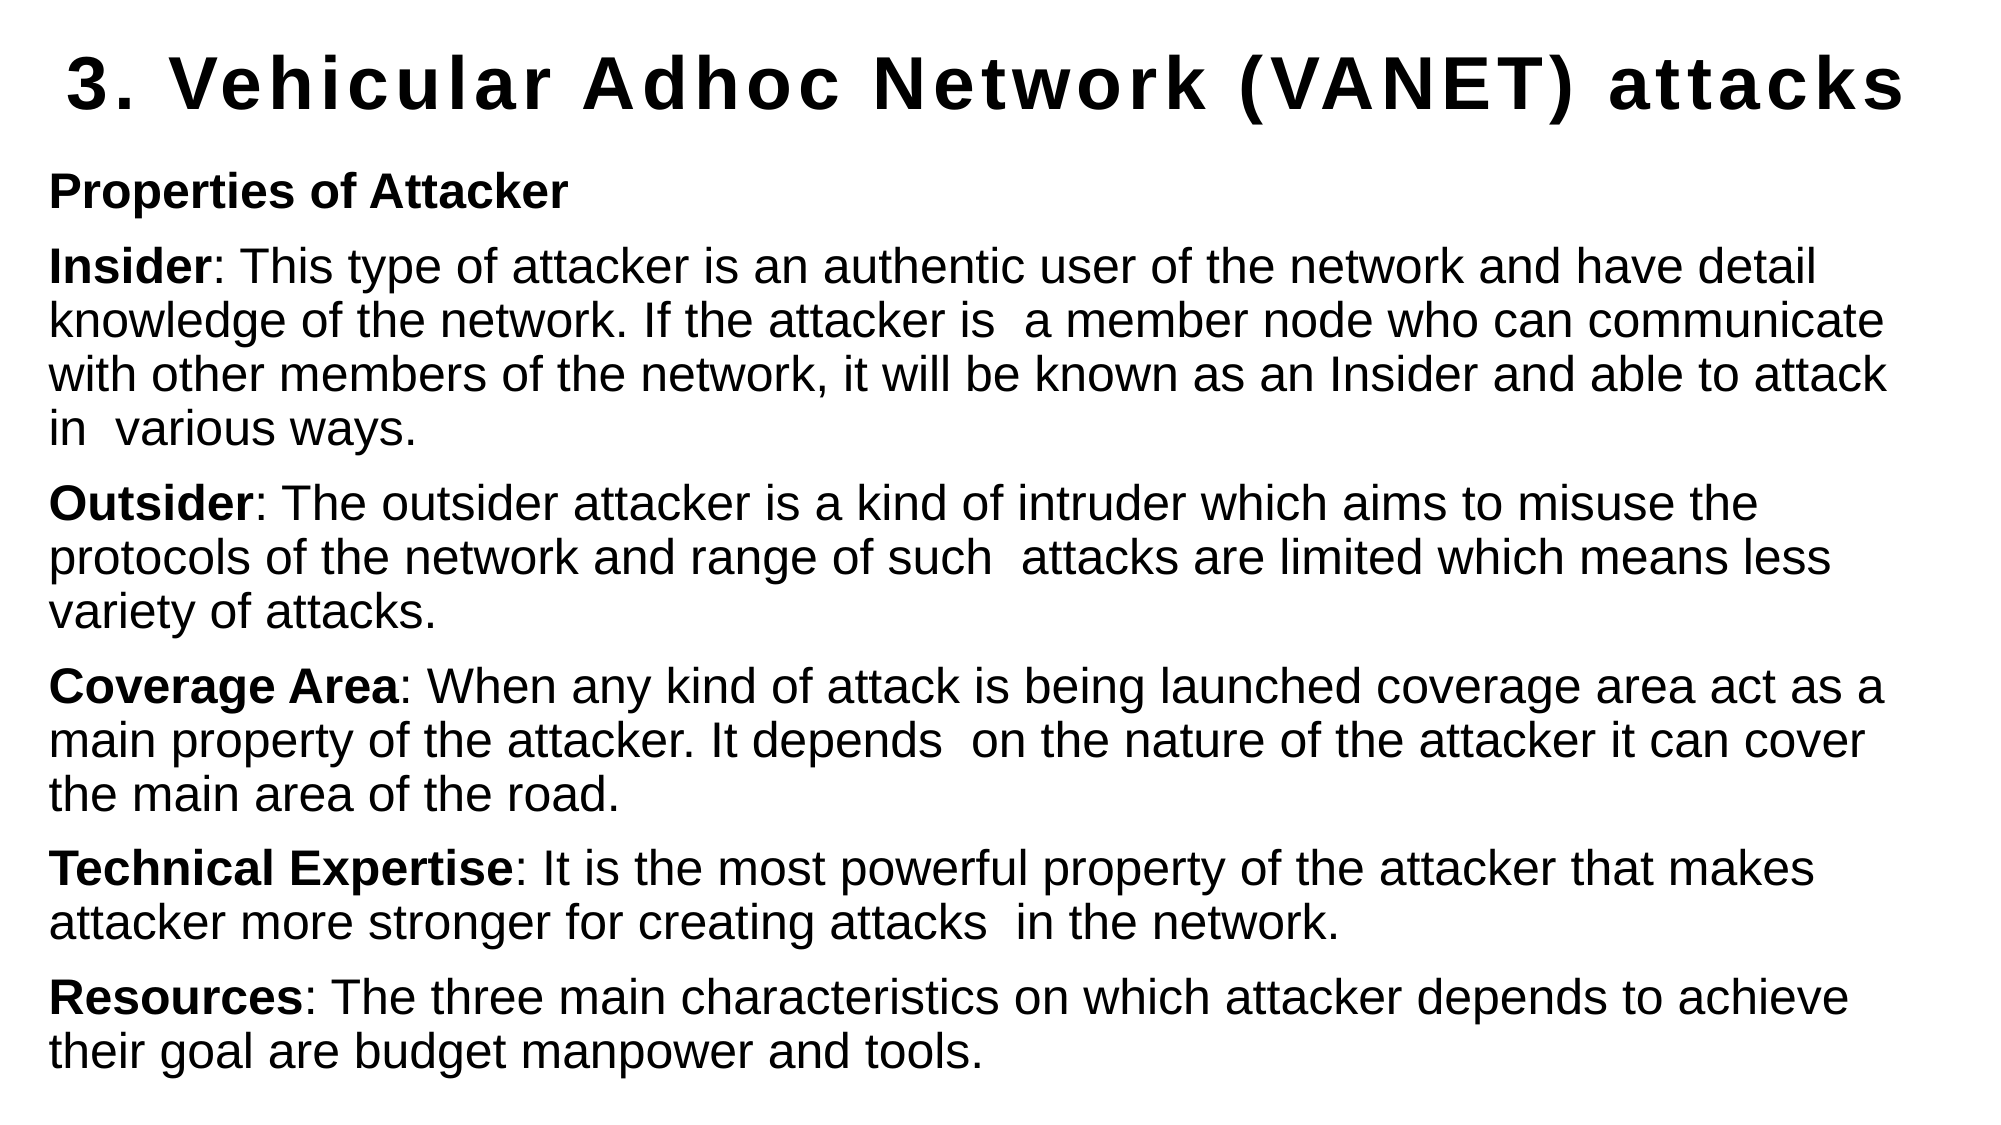

# 3. Vehicular Adhoc Network (VANET) attacks
Properties of Attacker
Insider: This type of attacker is an authentic user of the network and have detail knowledge of the network. If the attacker is  a member node who can communicate with other members of the network, it will be known as an Insider and able to attack in  various ways.
Outsider: The outsider attacker is a kind of intruder which aims to misuse the protocols of the network and range of such  attacks are limited which means less variety of attacks.
Coverage Area: When any kind of attack is being launched coverage area act as a main property of the attacker. It depends  on the nature of the attacker it can cover the main area of the road.
Technical Expertise: It is the most powerful property of the attacker that makes attacker more stronger for creating attacks  in the network.
Resources: The three main characteristics on which attacker depends to achieve their goal are budget manpower and tools.